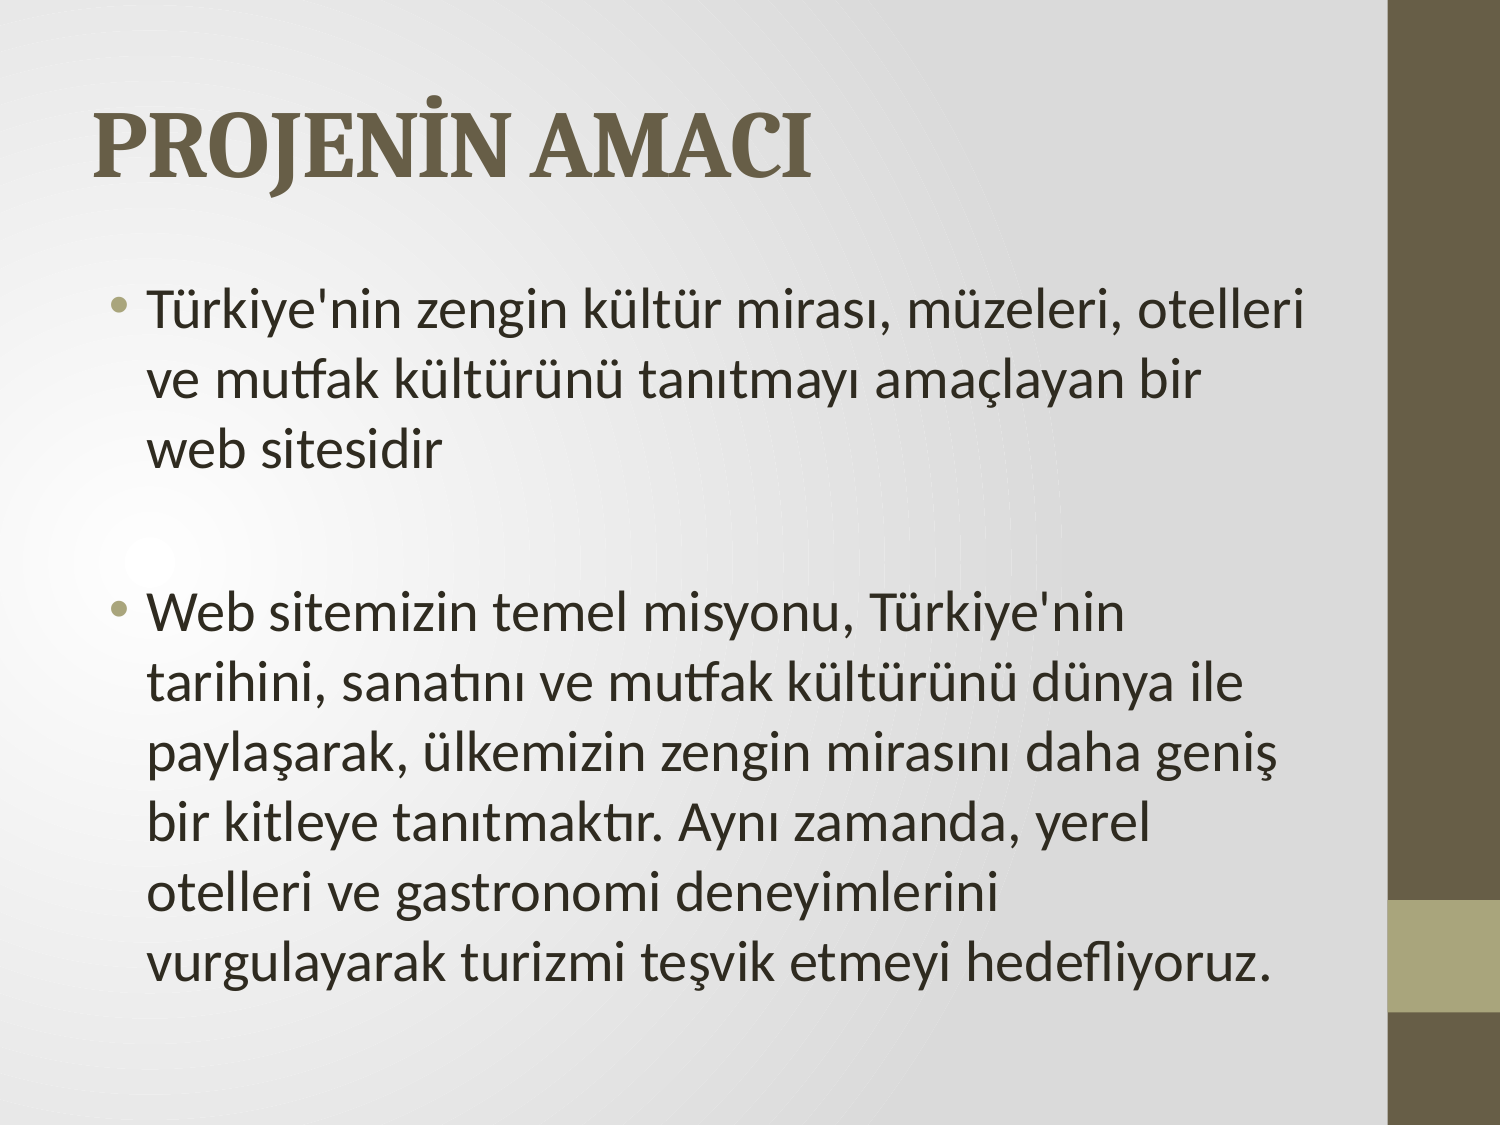

# PROJENİN AMACI
Türkiye'nin zengin kültür mirası, müzeleri, otelleri ve mutfak kültürünü tanıtmayı amaçlayan bir web sitesidir

Web sitemizin temel misyonu, Türkiye'nin tarihini, sanatını ve mutfak kültürünü dünya ile paylaşarak, ülkemizin zengin mirasını daha geniş bir kitleye tanıtmaktır. Aynı zamanda, yerel otelleri ve gastronomi deneyimlerini vurgulayarak turizmi teşvik etmeyi hedefliyoruz.